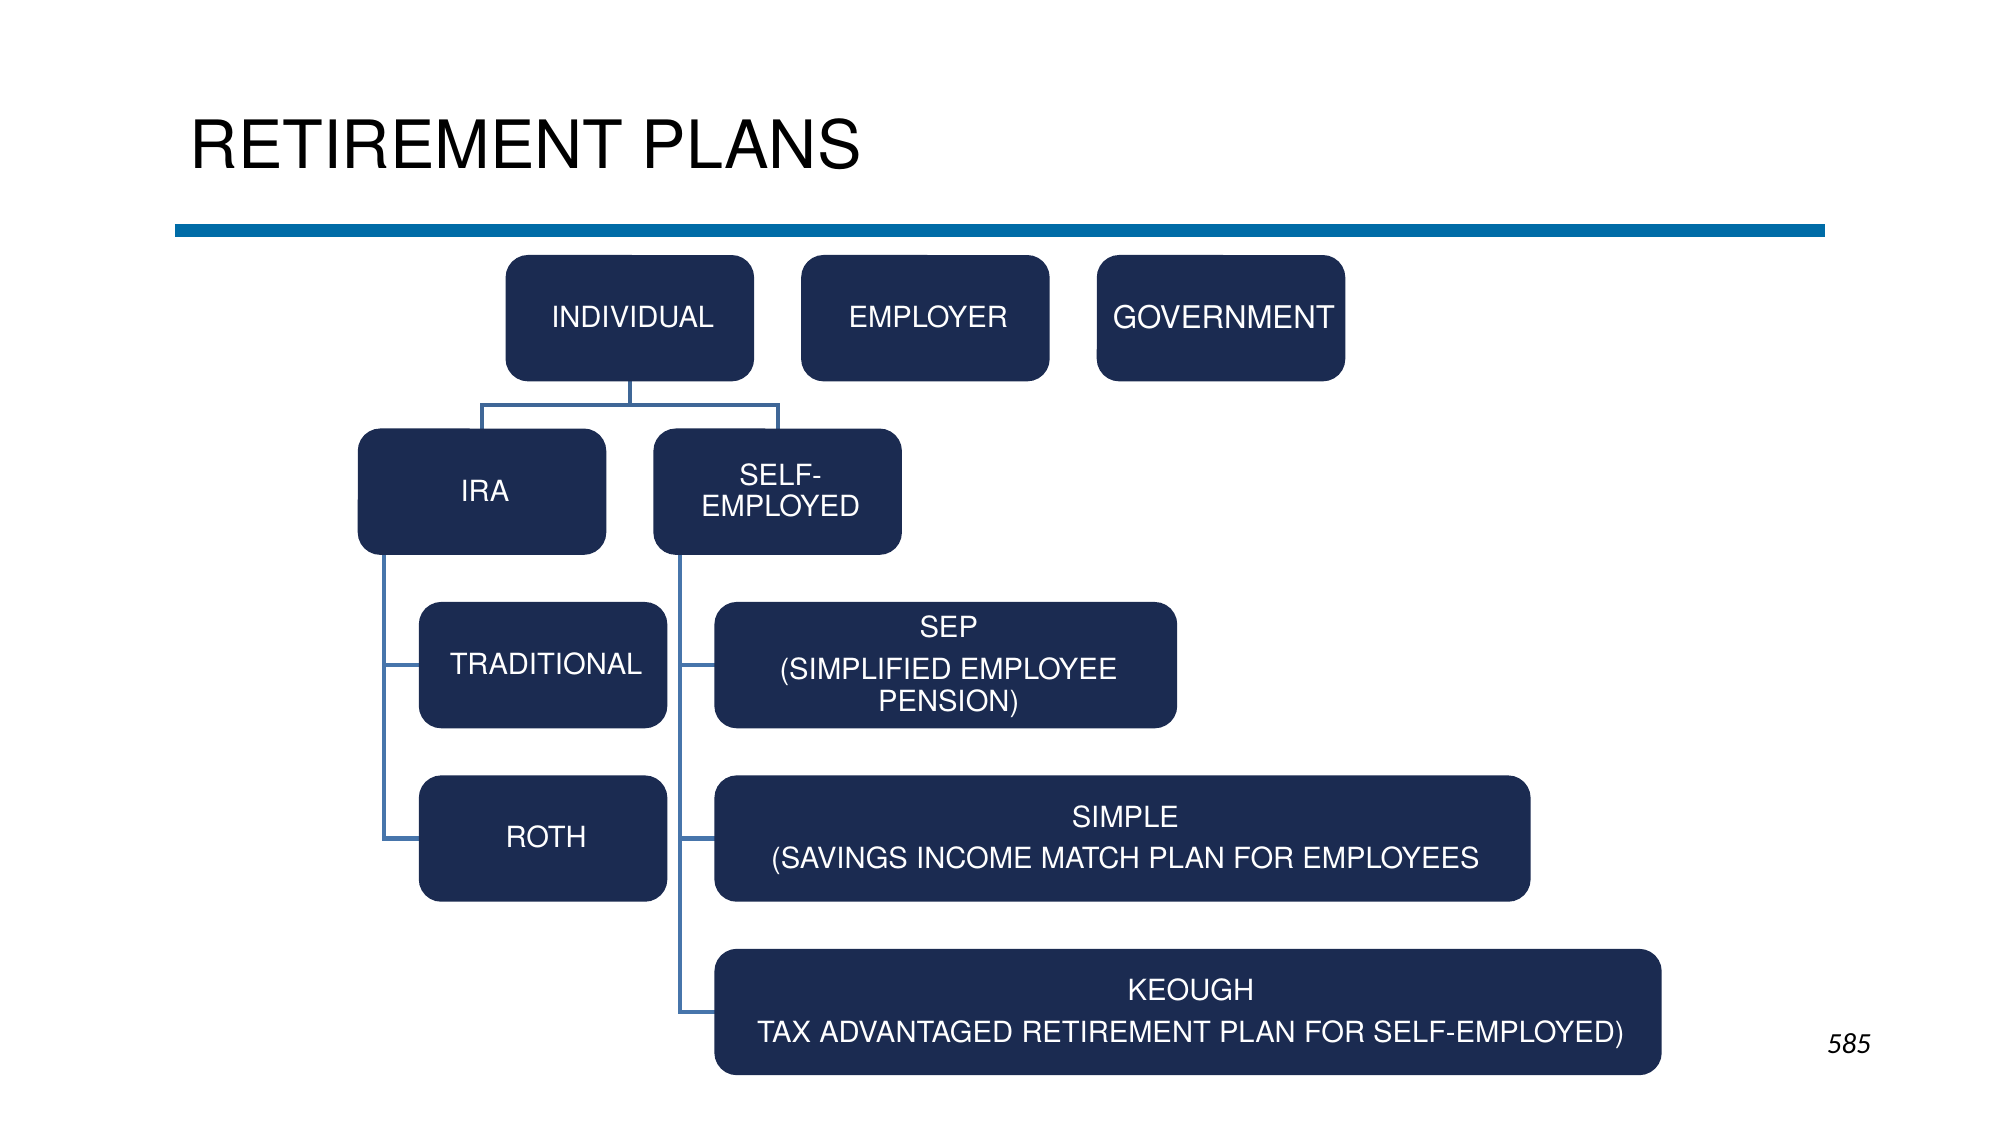

# Retirement plans
Individual
IRA
Traditional
Roth
Self-employed
Sep
(Simplified Employee Pension)
SIMPLE
(Savings Income MATCH Plan for Employees
Keough
Tax advantaged retirement plan for self-employed)
Employer
Government

1-585